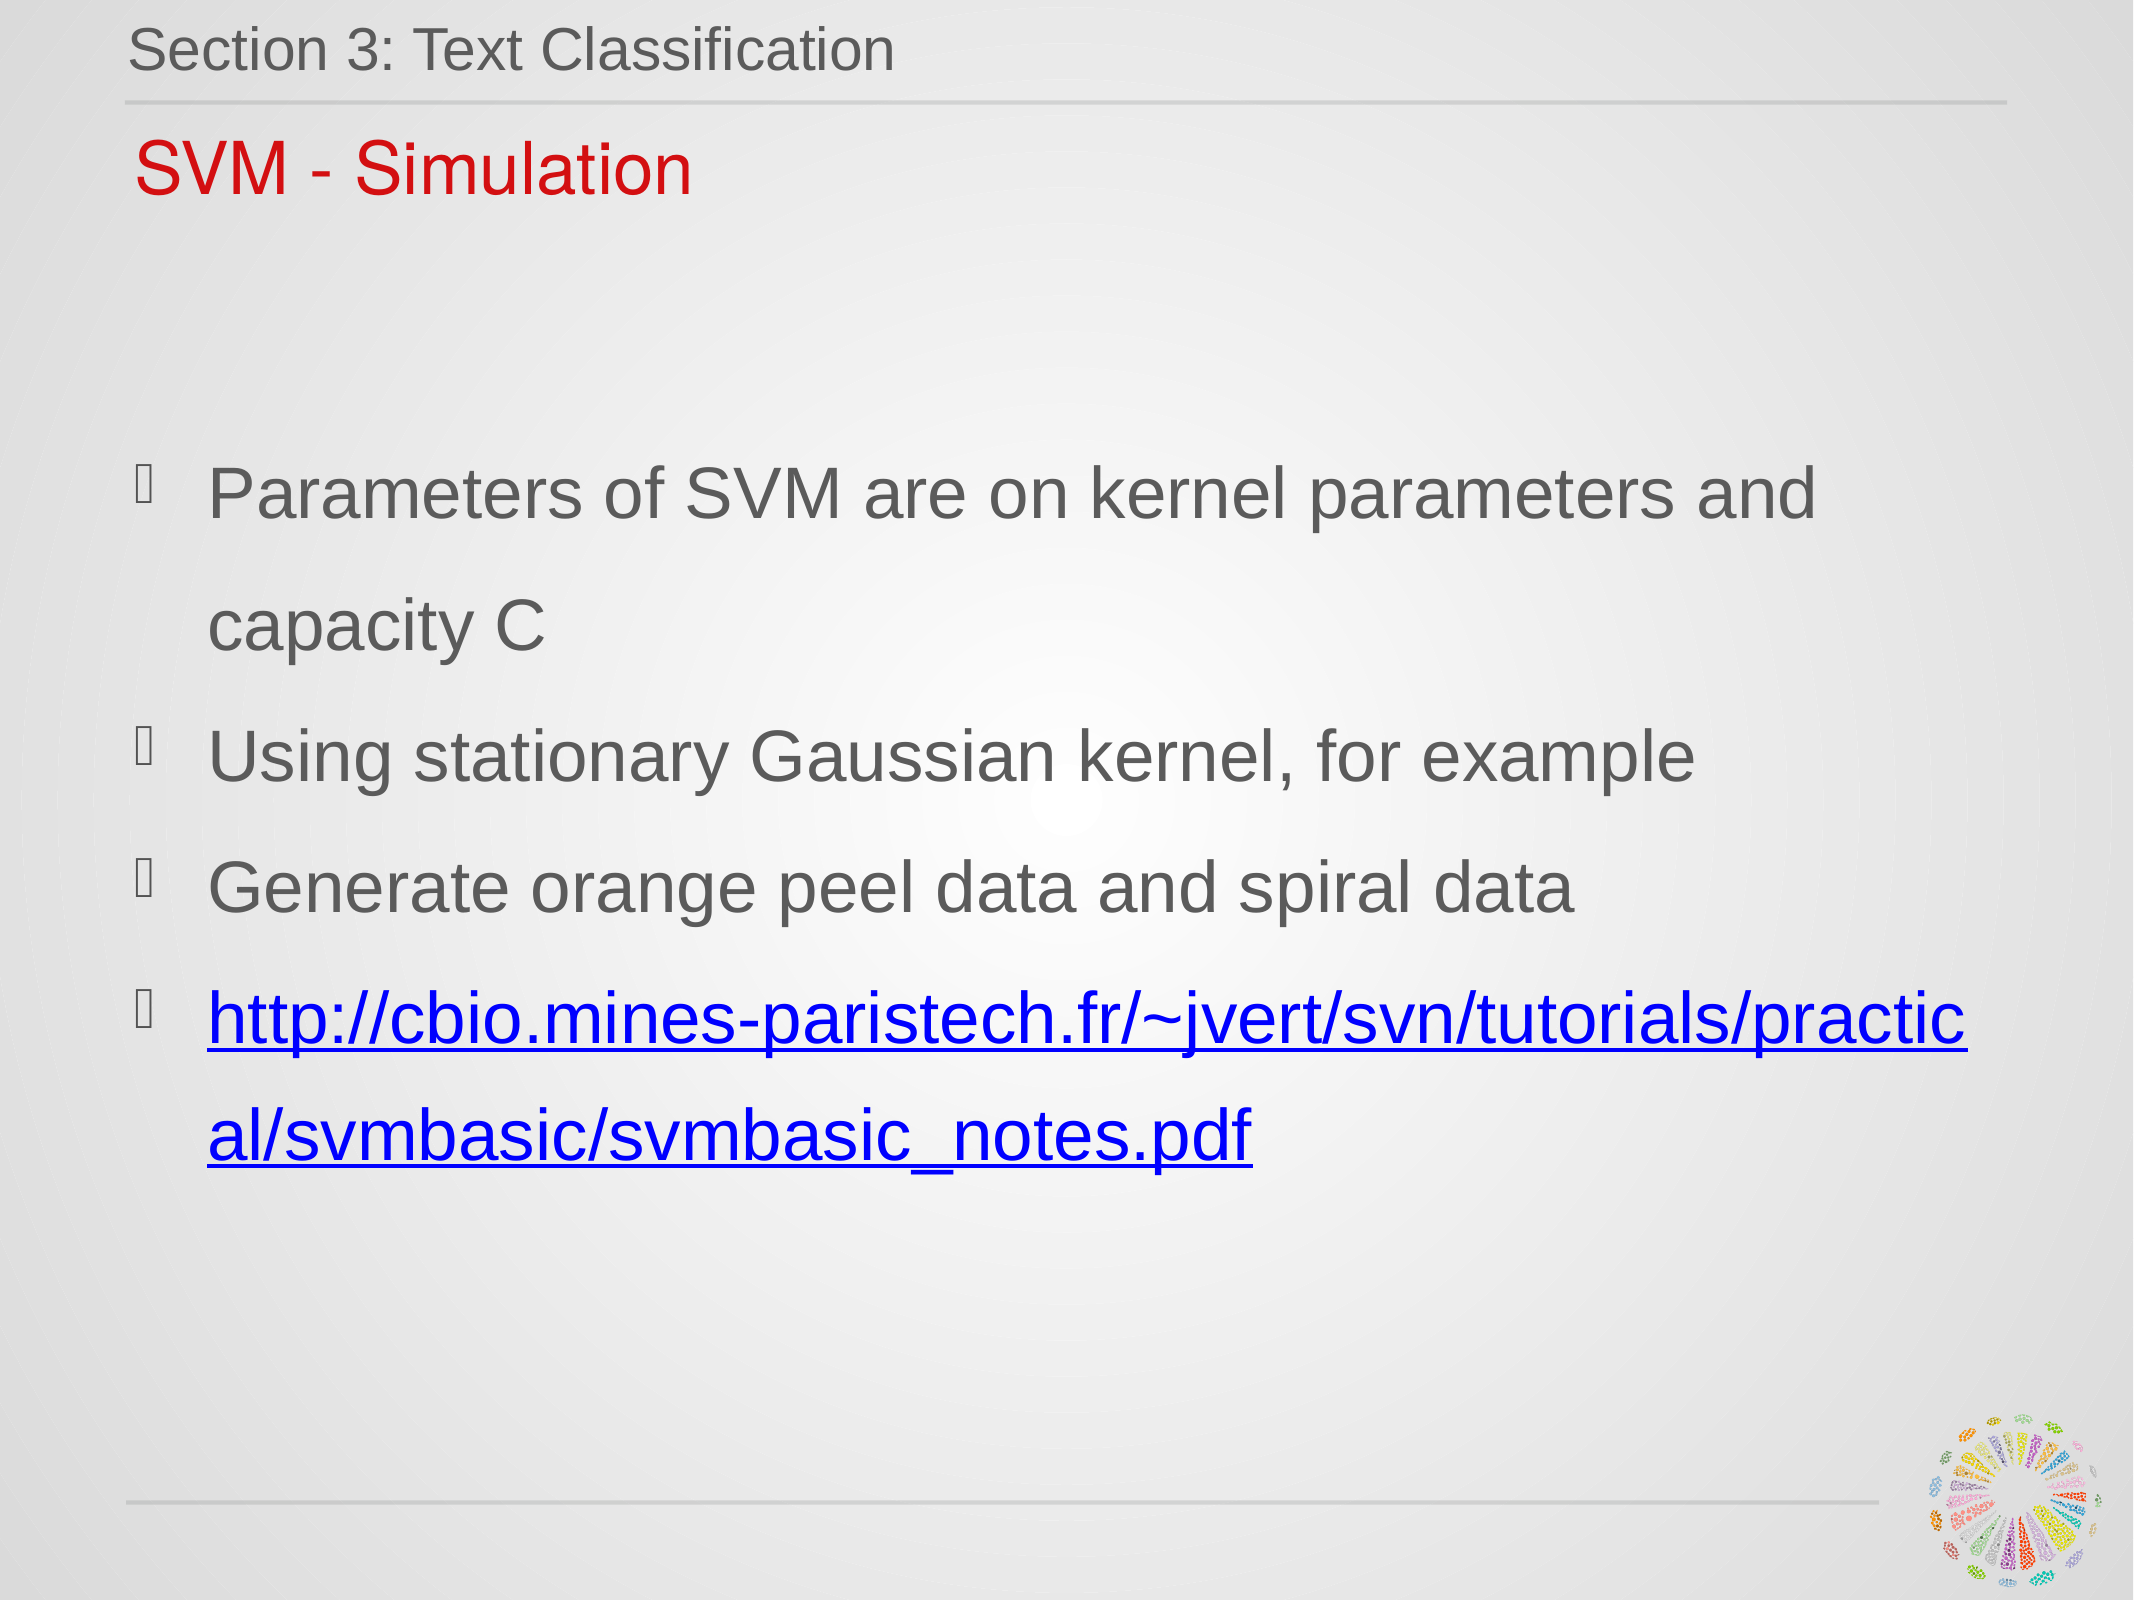

Section 3: Text Classification
SVM - Simulation
Parameters of SVM are on kernel parameters and capacity C
Using stationary Gaussian kernel, for example
Generate orange peel data and spiral data
http://cbio.mines-paristech.fr/~jvert/svn/tutorials/practical/svmbasic/svmbasic_notes.pdf